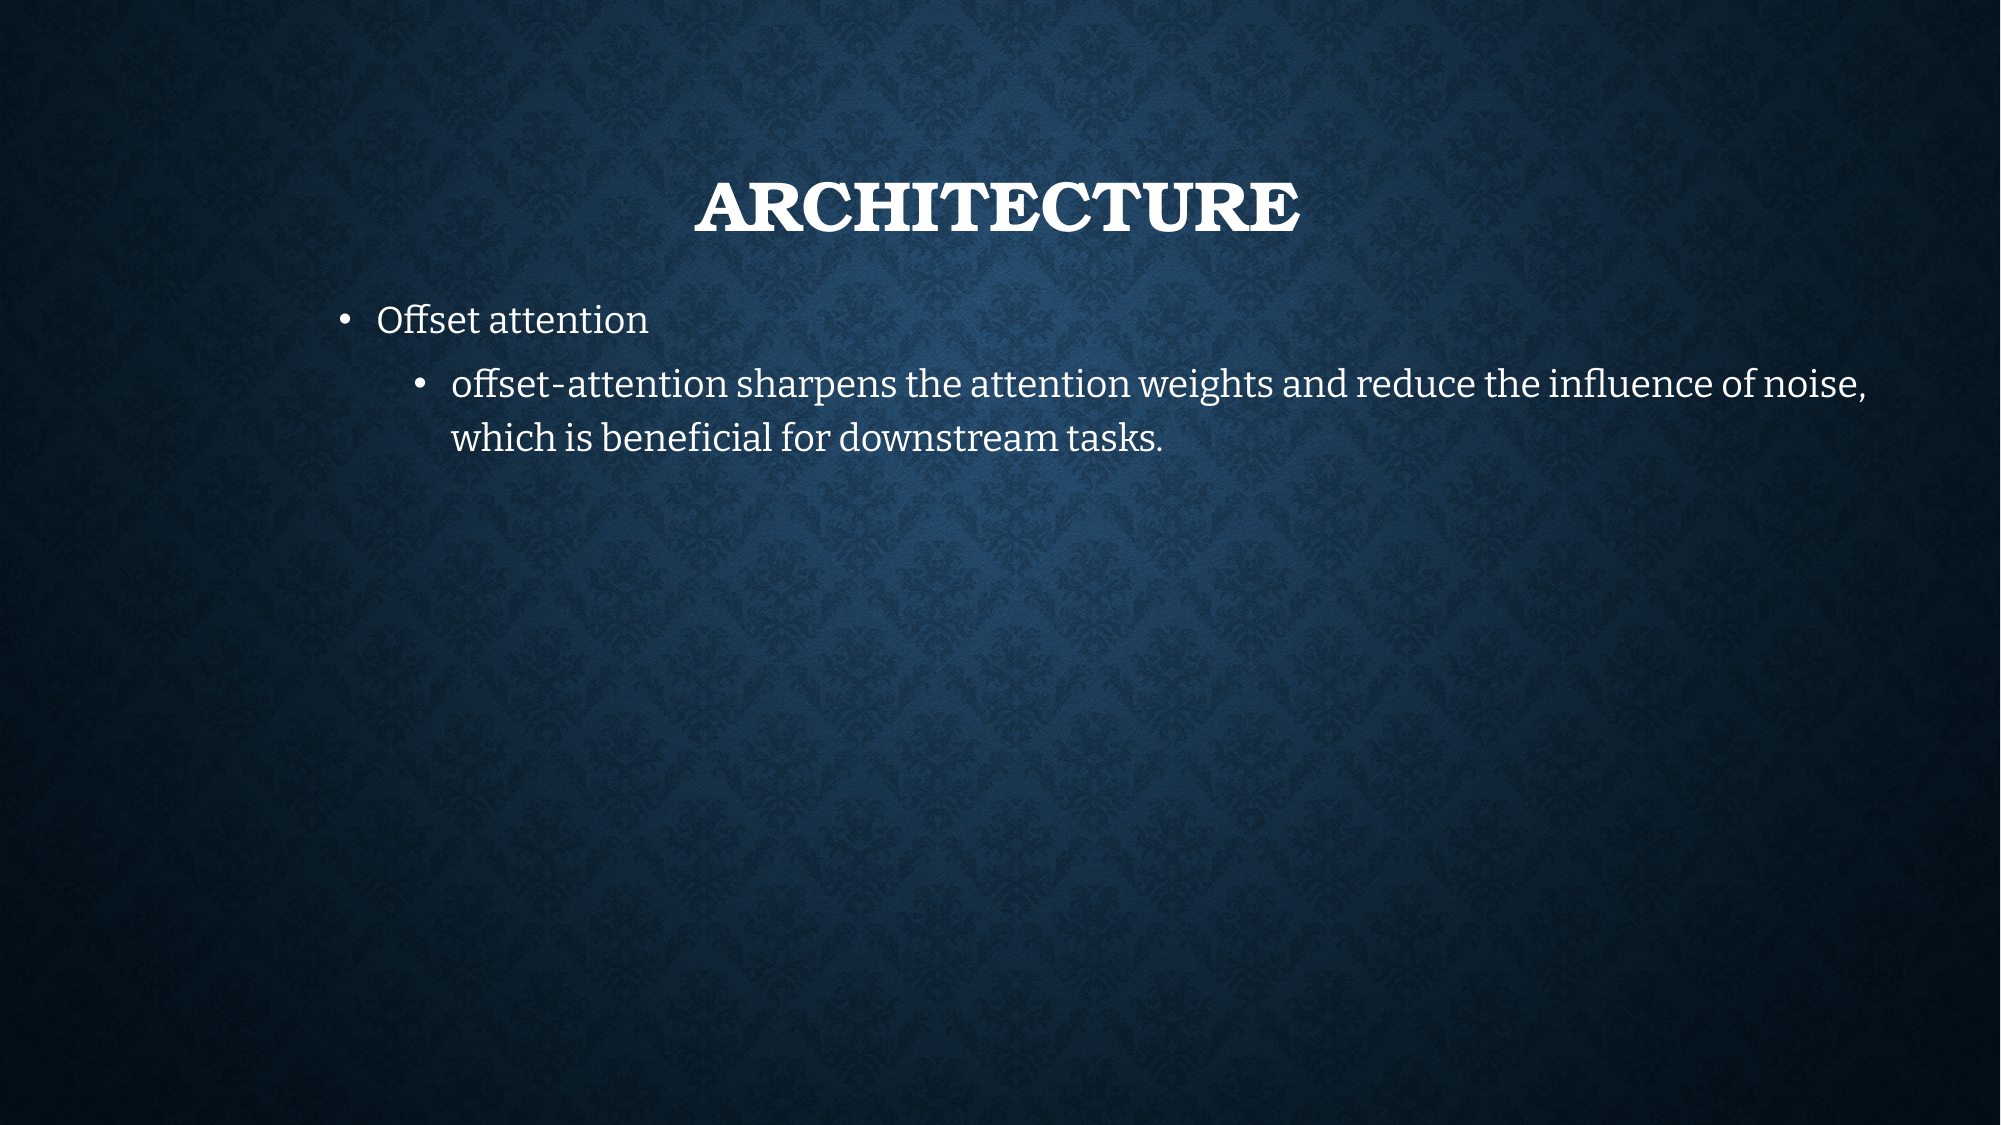

# Architecture
Offset attention
offset-attention sharpens the attention weights and reduce the influence of noise,
which is beneficial for downstream tasks.